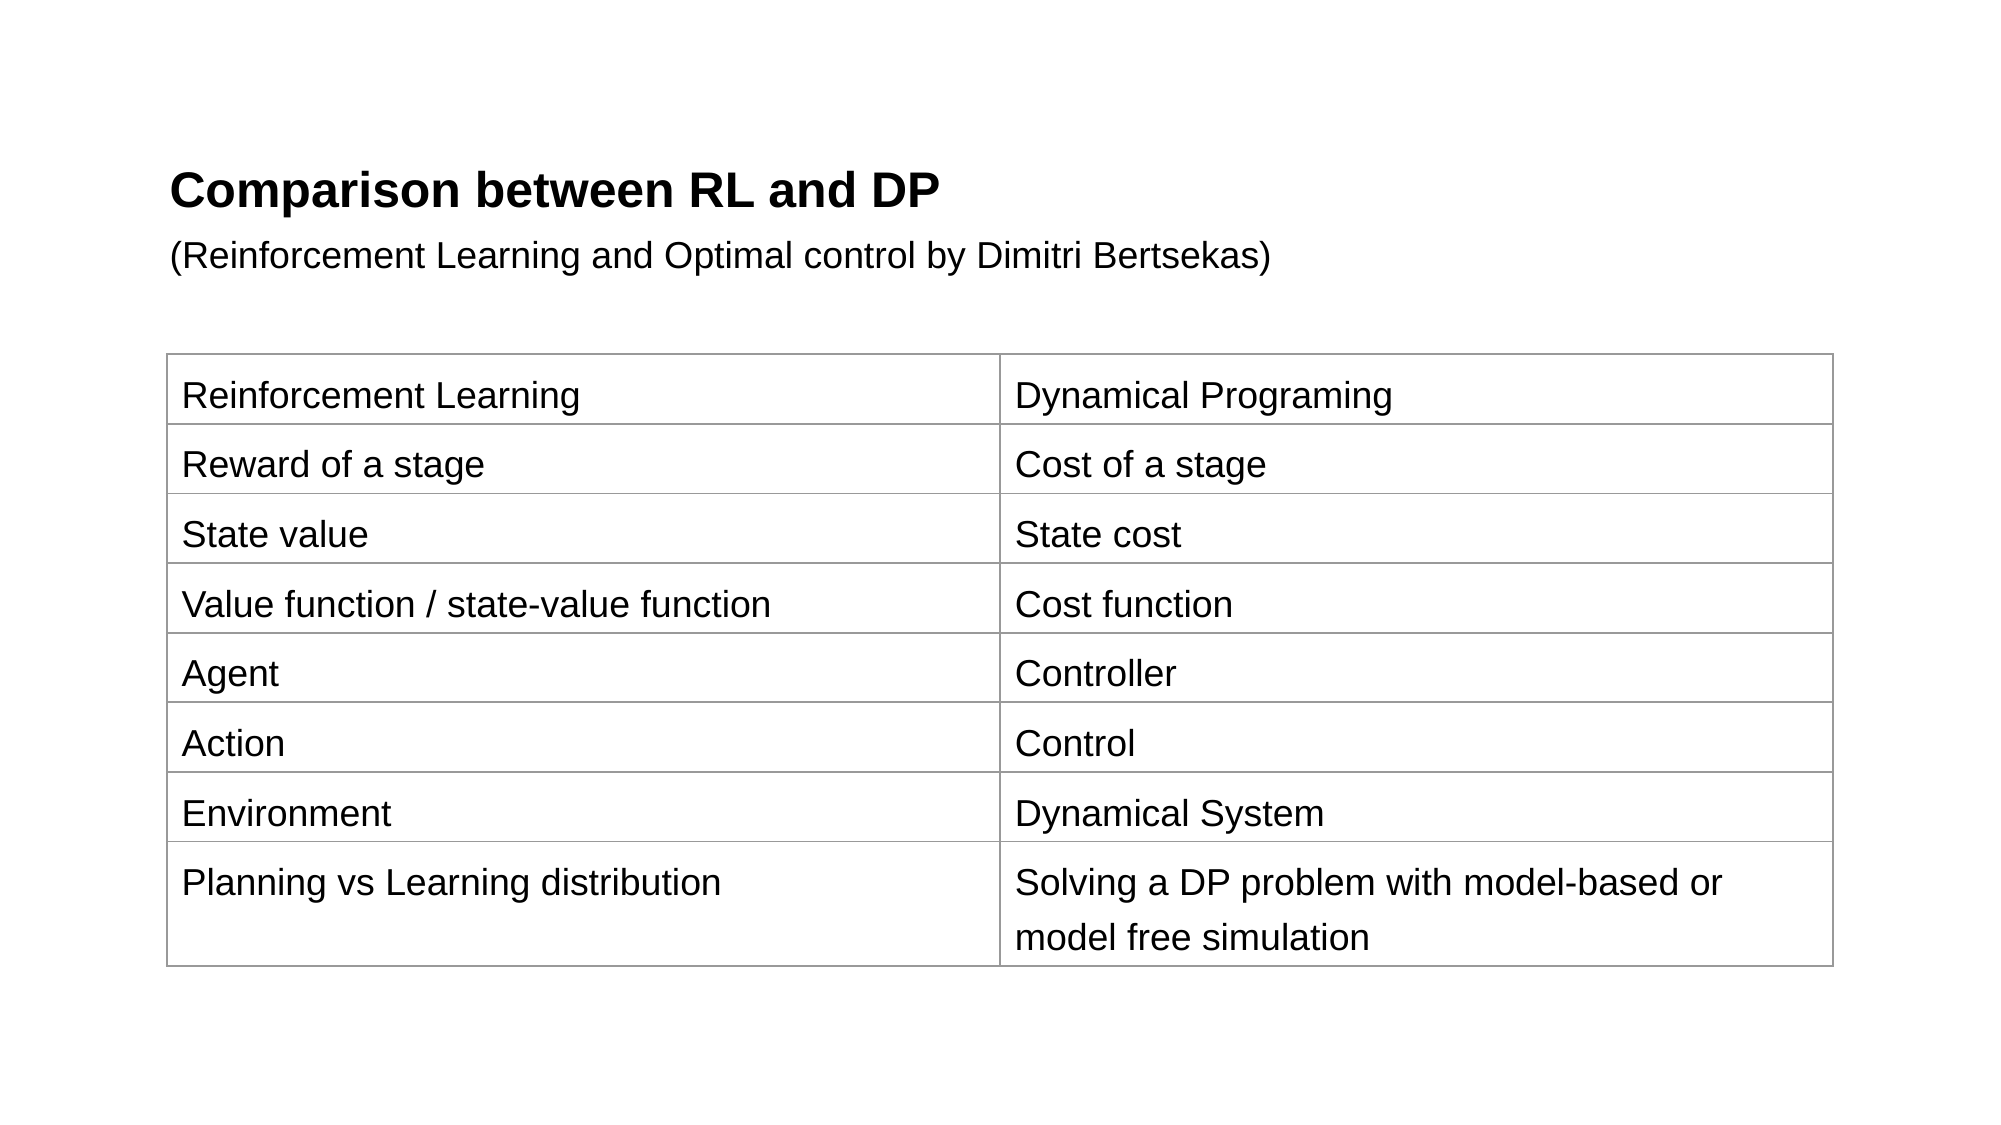

Comparison between RL and DP
(Reinforcement Learning and Optimal control by Dimitri Bertsekas)
| Reinforcement Learning | Dynamical Programing |
| --- | --- |
| Reward of a stage | Cost of a stage |
| State value | State cost |
| Value function / state-value function | Cost function |
| Agent | Controller |
| Action | Control |
| Environment | Dynamical System |
| Planning vs Learning distribution | Solving a DP problem with model-based or model free simulation |